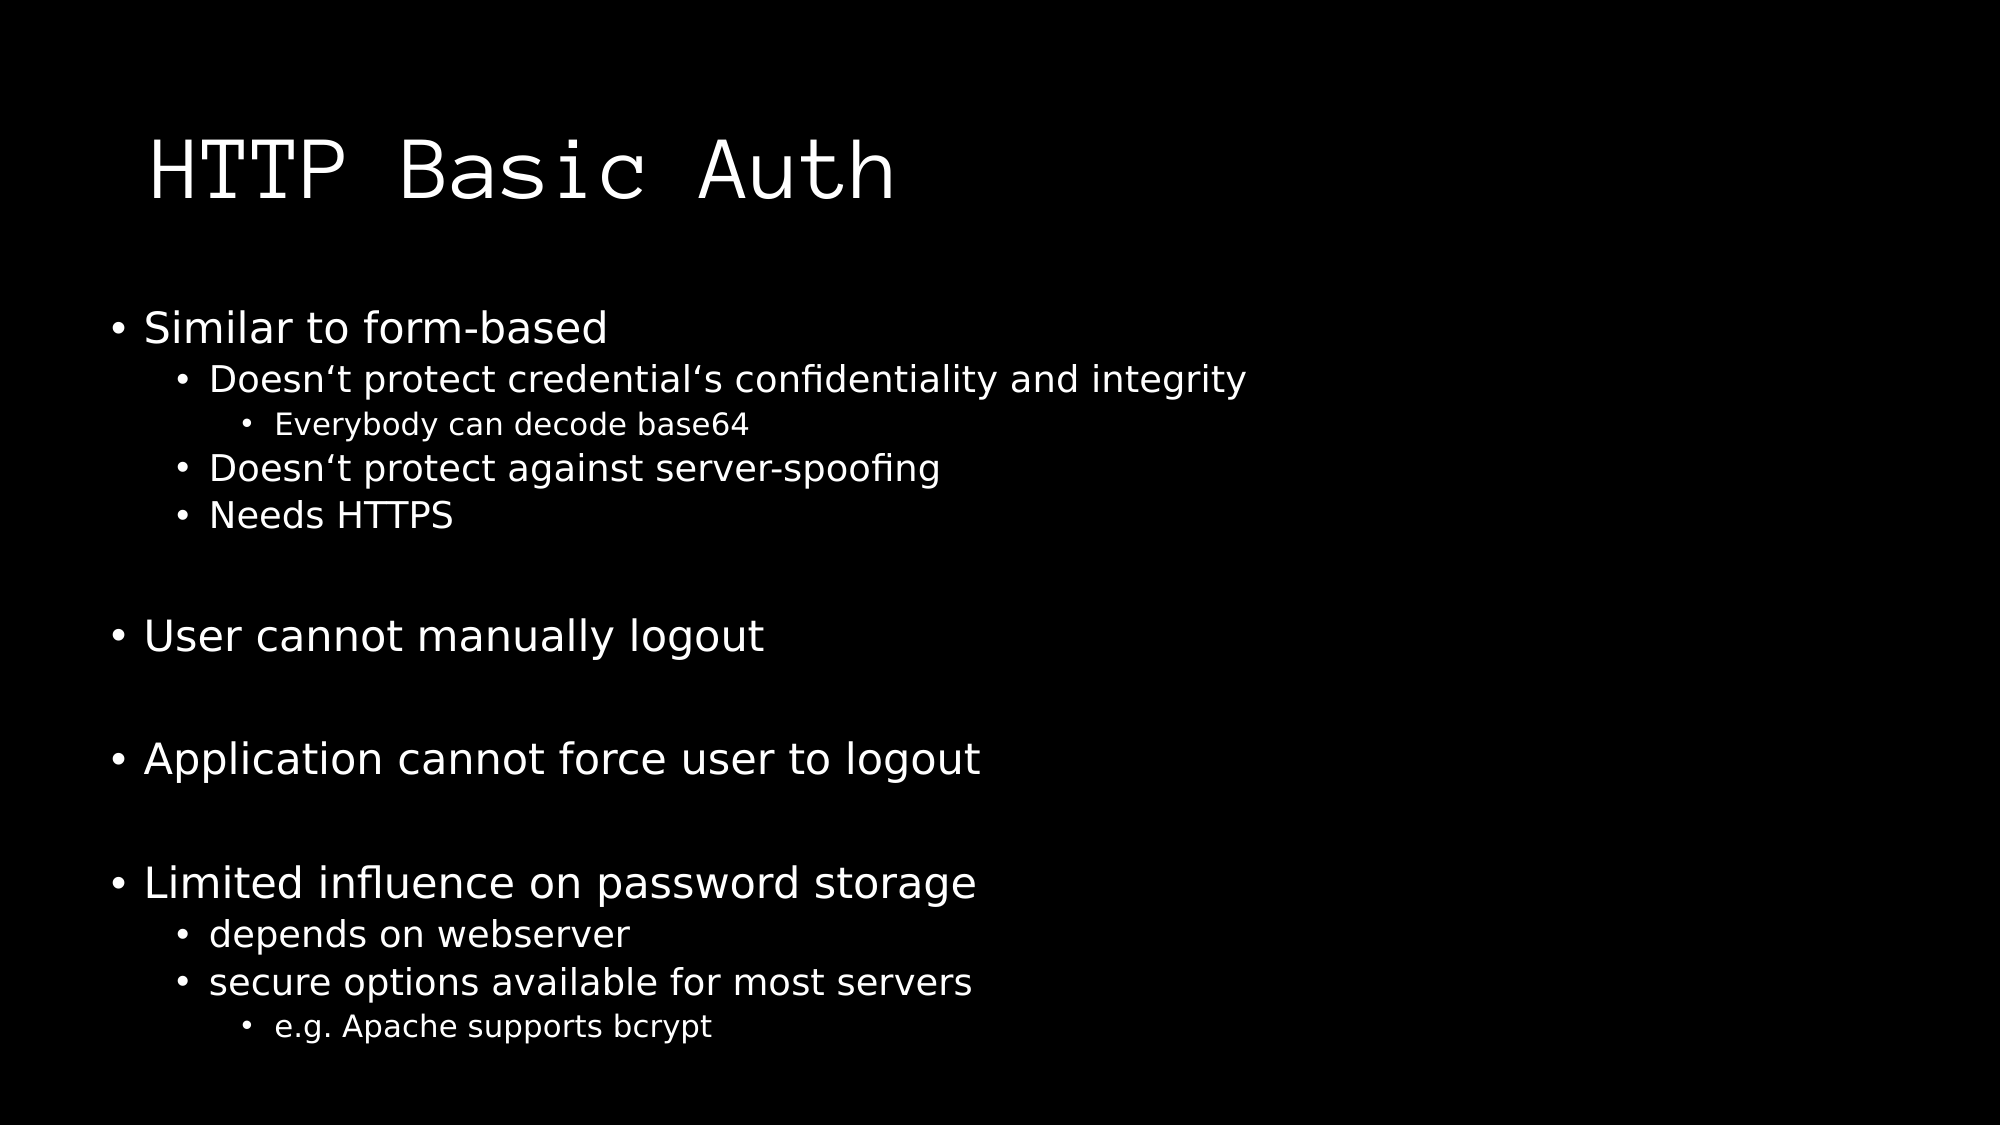

# HTTP Basic Auth
Similar to form-based
Doesn‘t protect credential‘s confidentiality and integrity
Everybody can decode base64
Doesn‘t protect against server-spoofing
Needs HTTPS

User cannot manually logout

Application cannot force user to logout

Limited influence on password storage
depends on webserver
secure options available for most servers
e.g. Apache supports bcrypt